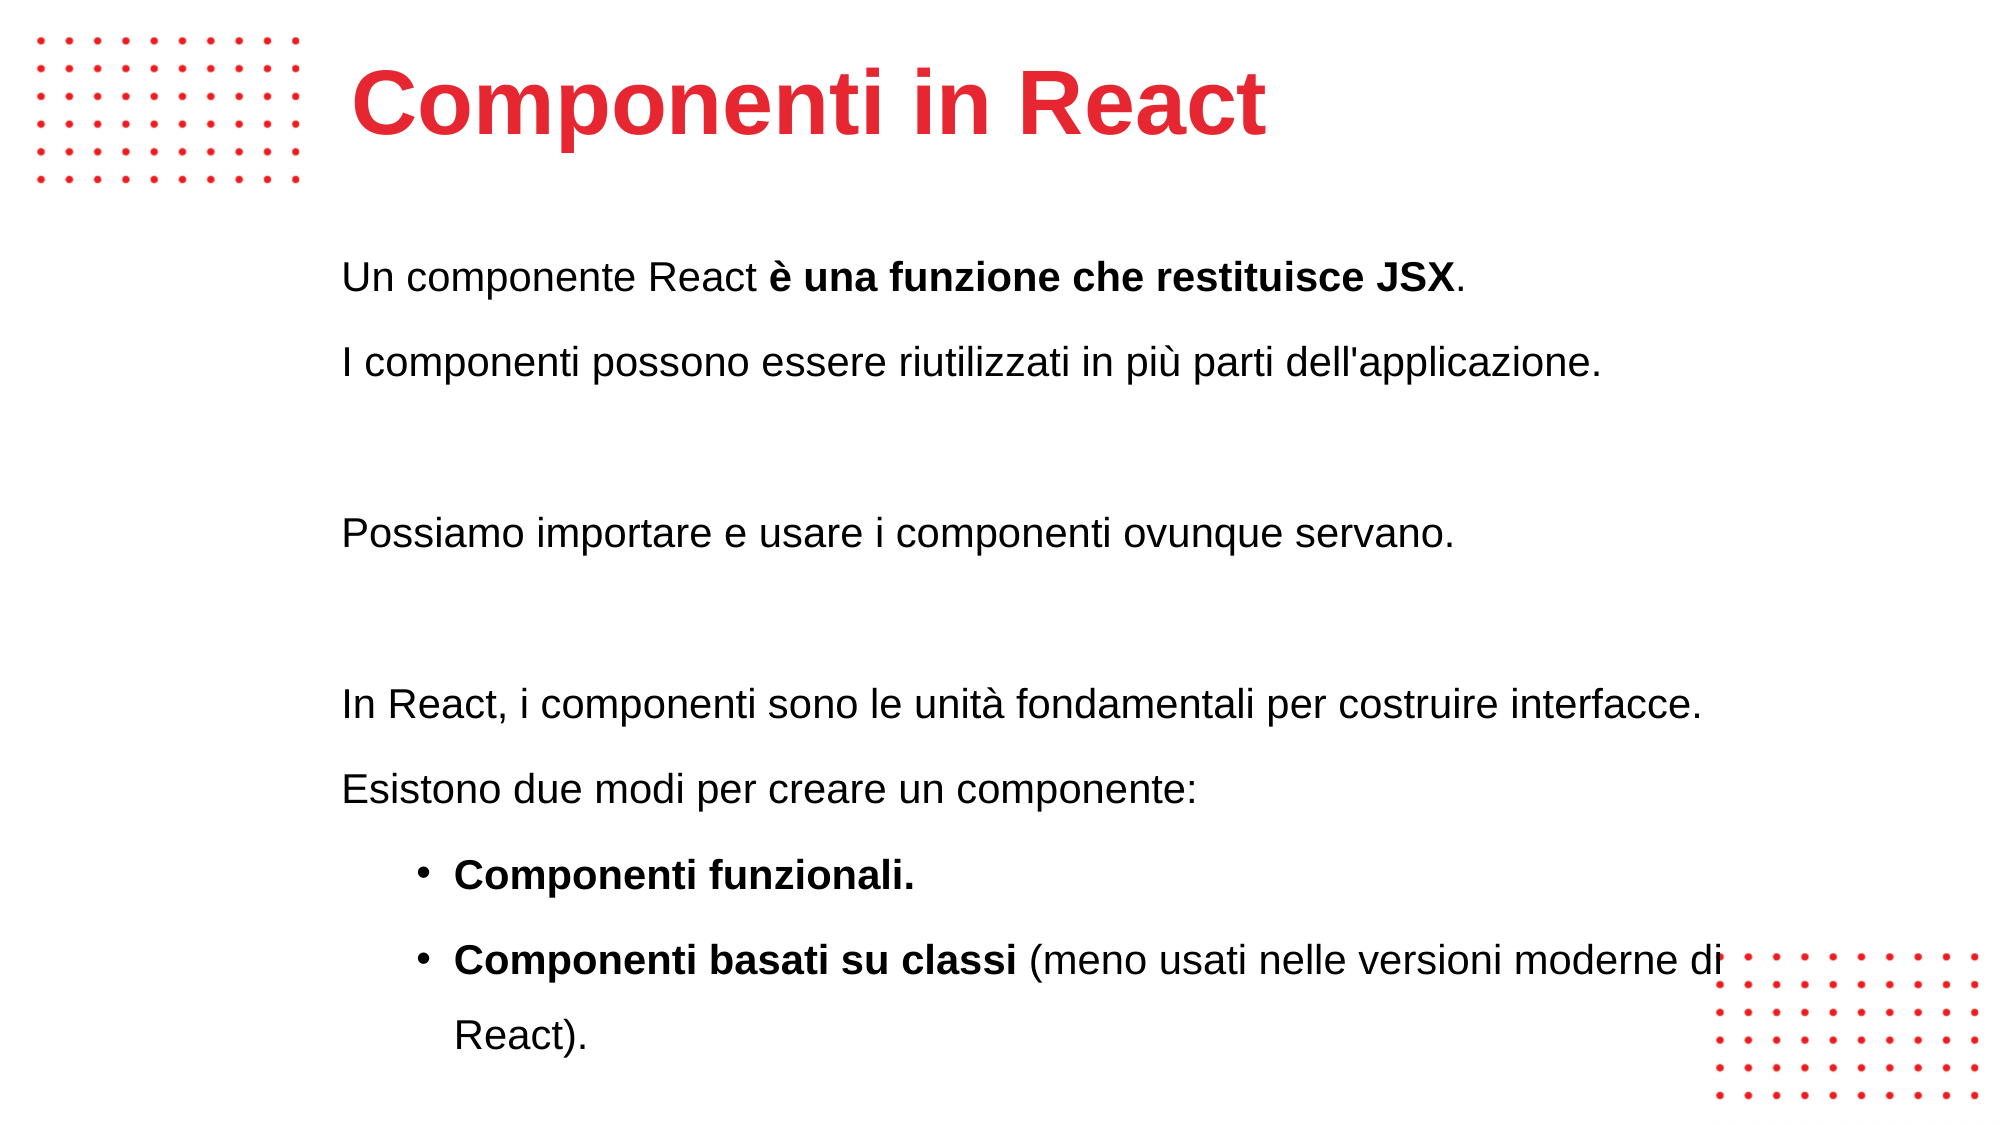

# Componenti in React
Un componente React è una funzione che restituisce JSX.
I componenti possono essere riutilizzati in più parti dell'applicazione.

Possiamo importare e usare i componenti ovunque servano.

In React, i componenti sono le unità fondamentali per costruire interfacce.
Esistono due modi per creare un componente:
Componenti funzionali.
Componenti basati su classi (meno usati nelle versioni moderne di React).